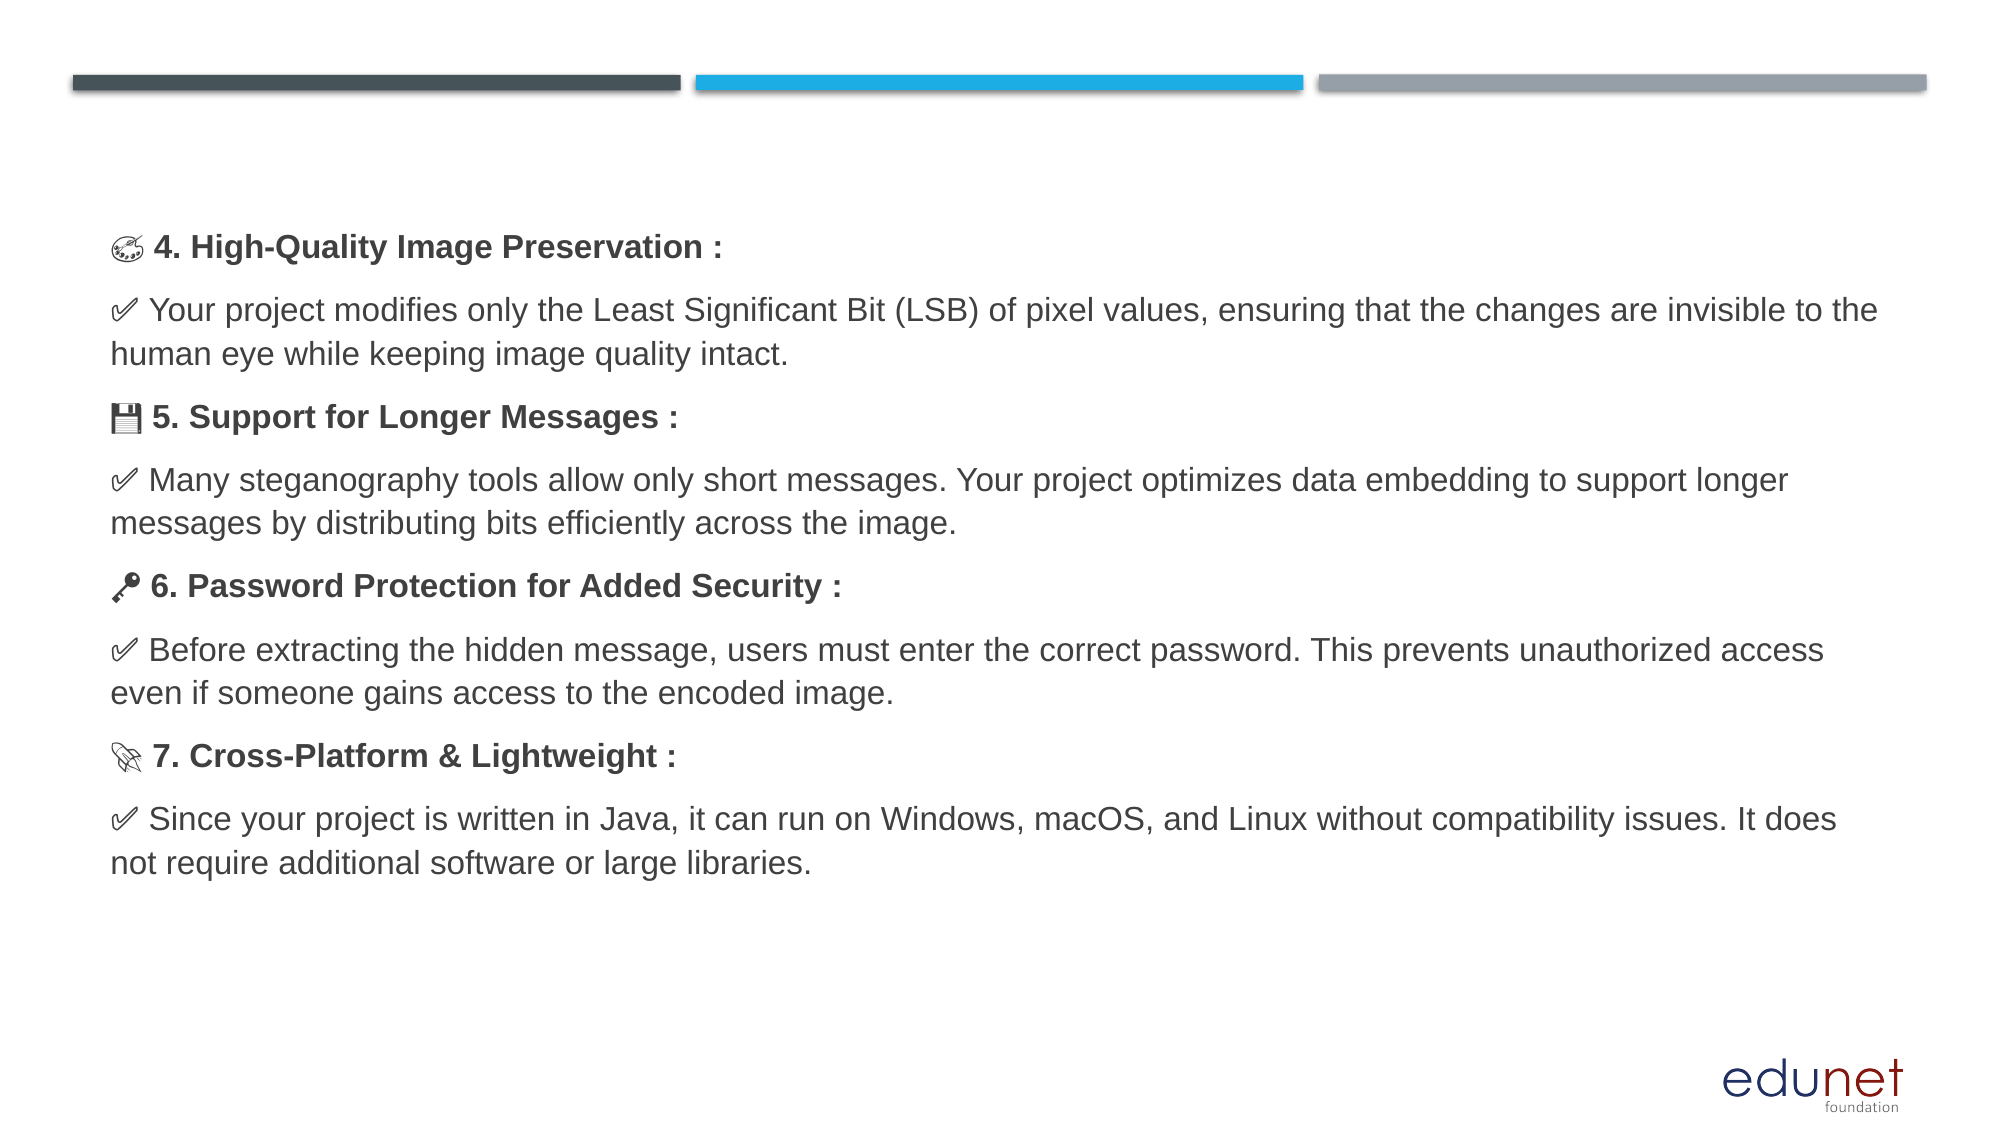

🎨 4. High-Quality Image Preservation :
✅ Your project modifies only the Least Significant Bit (LSB) of pixel values, ensuring that the changes are invisible to the human eye while keeping image quality intact.
💾 5. Support for Longer Messages :
✅ Many steganography tools allow only short messages. Your project optimizes data embedding to support longer messages by distributing bits efficiently across the image.
🔑 6. Password Protection for Added Security :
✅ Before extracting the hidden message, users must enter the correct password. This prevents unauthorized access even if someone gains access to the encoded image.
🚀 7. Cross-Platform & Lightweight :
✅ Since your project is written in Java, it can run on Windows, macOS, and Linux without compatibility issues. It does not require additional software or large libraries.